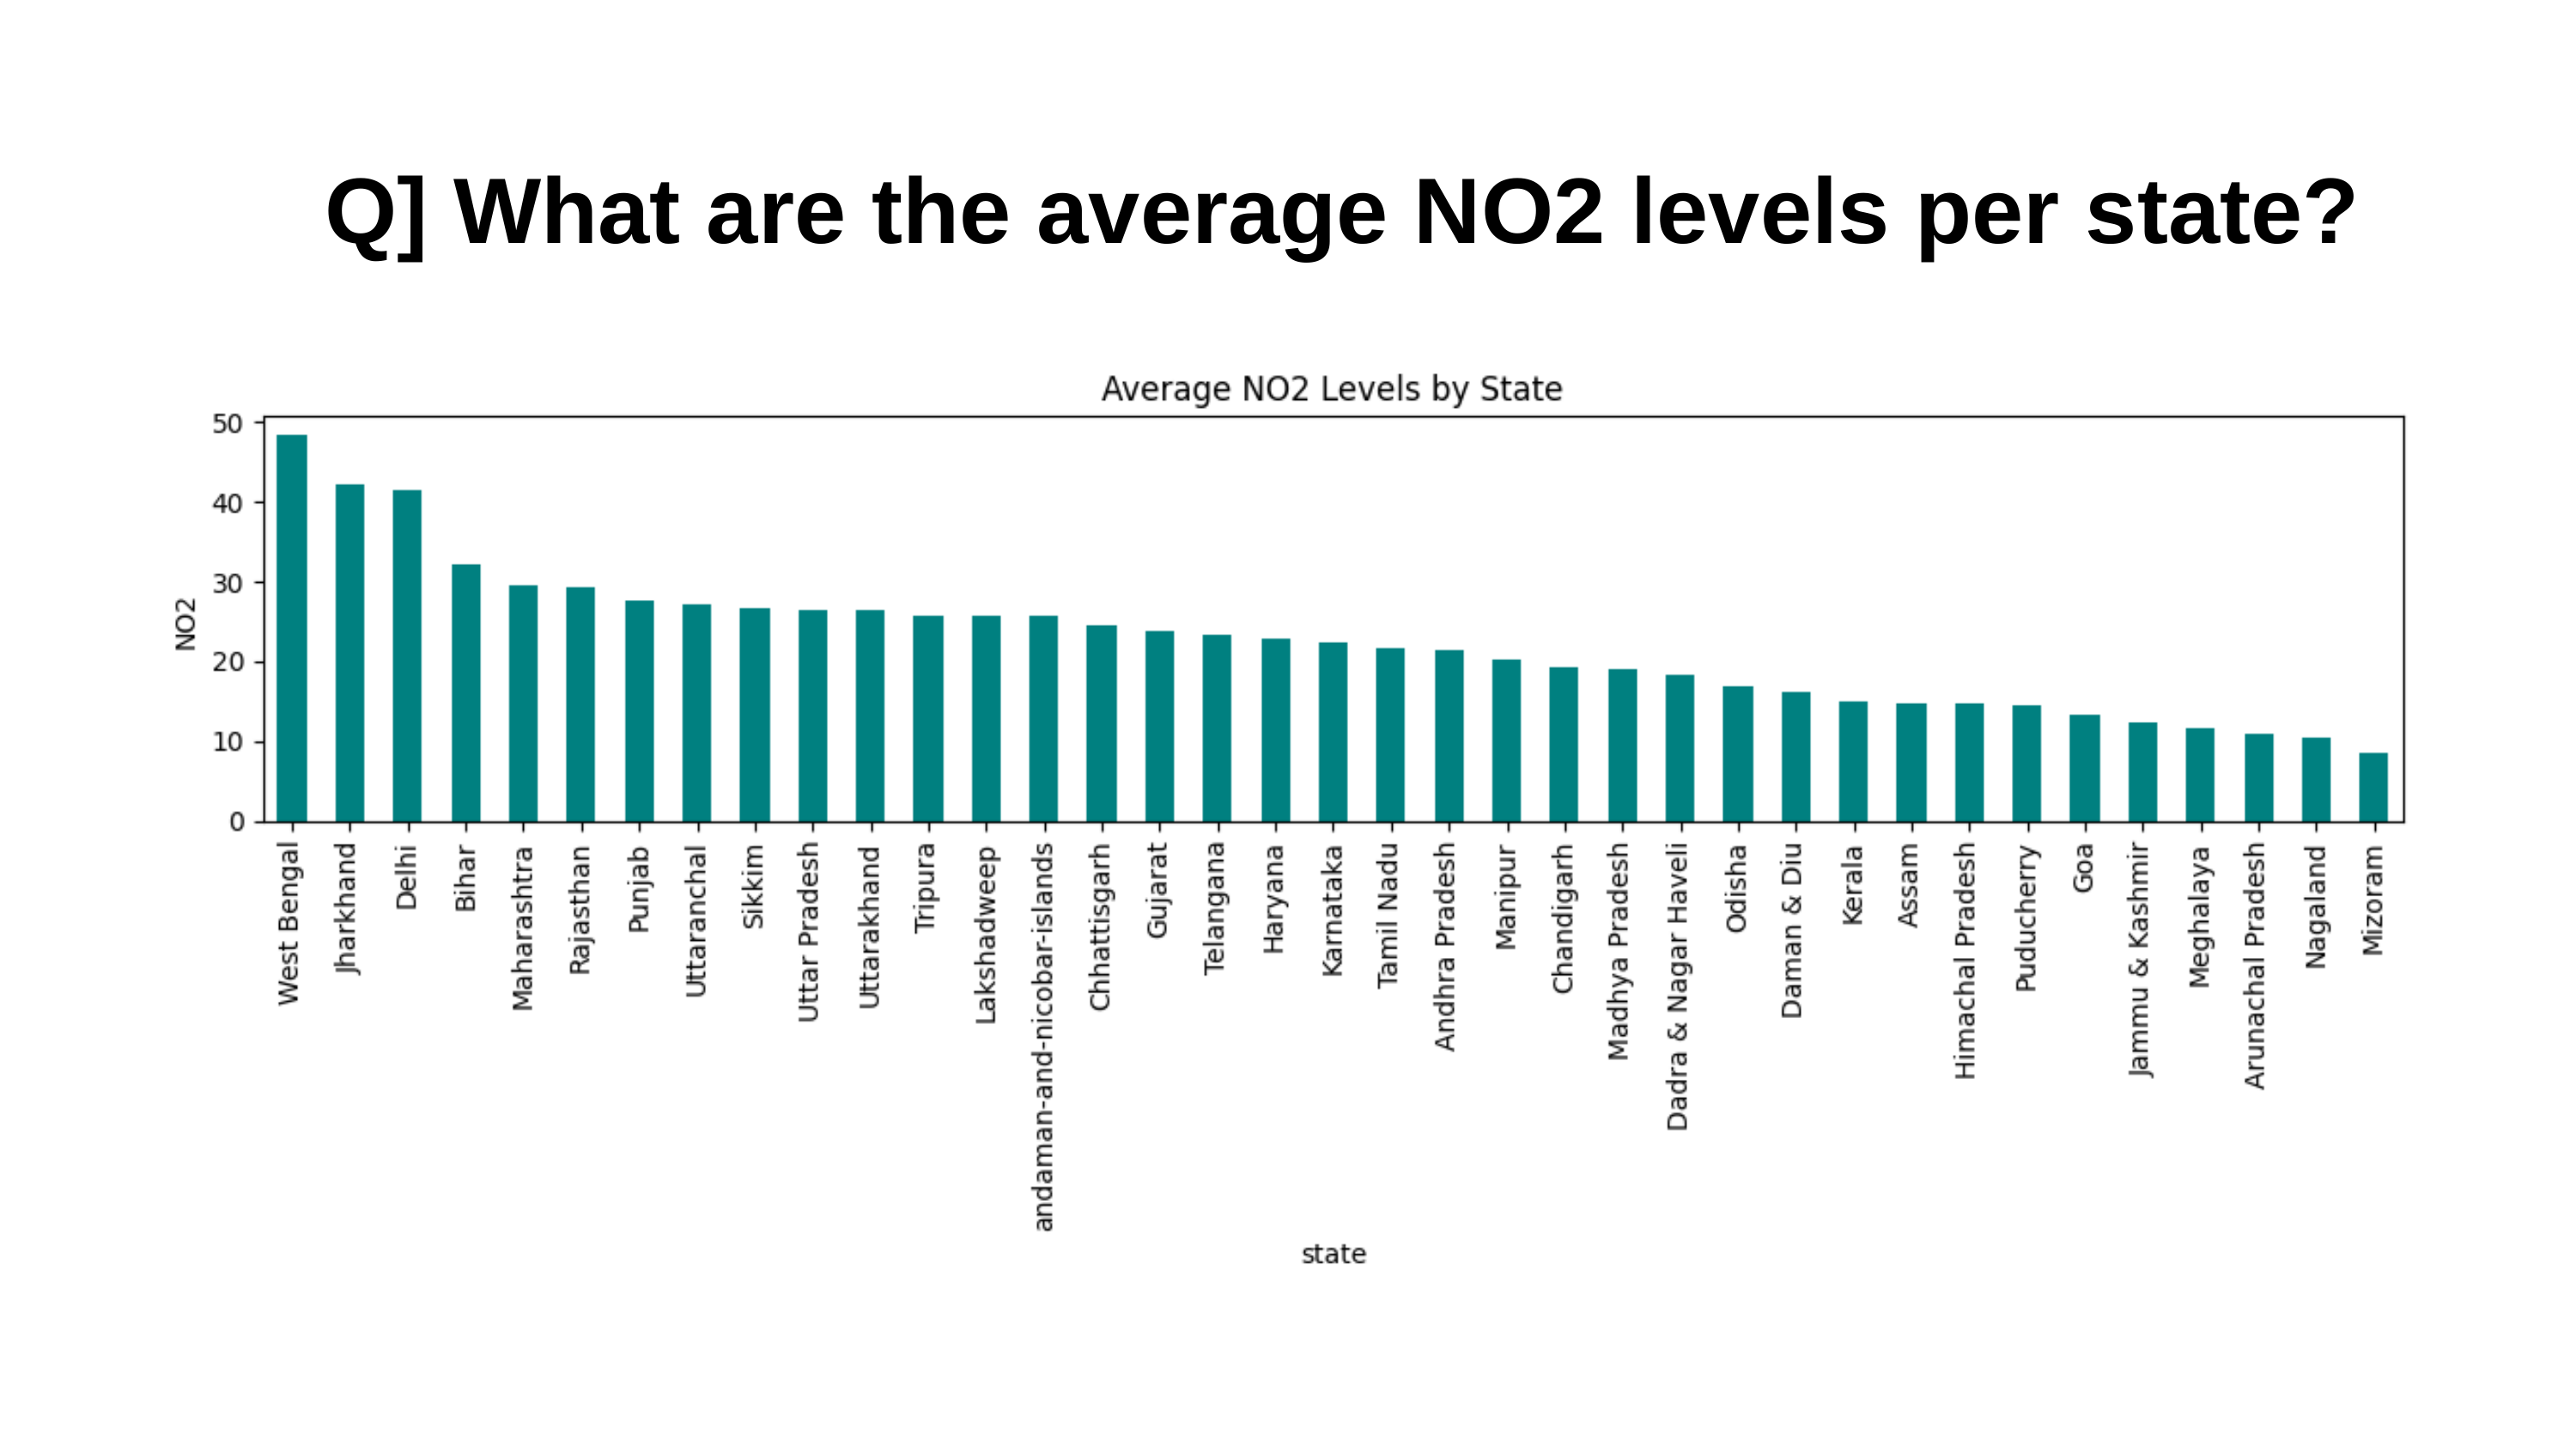

Q] What are the average NO2 levels per state?